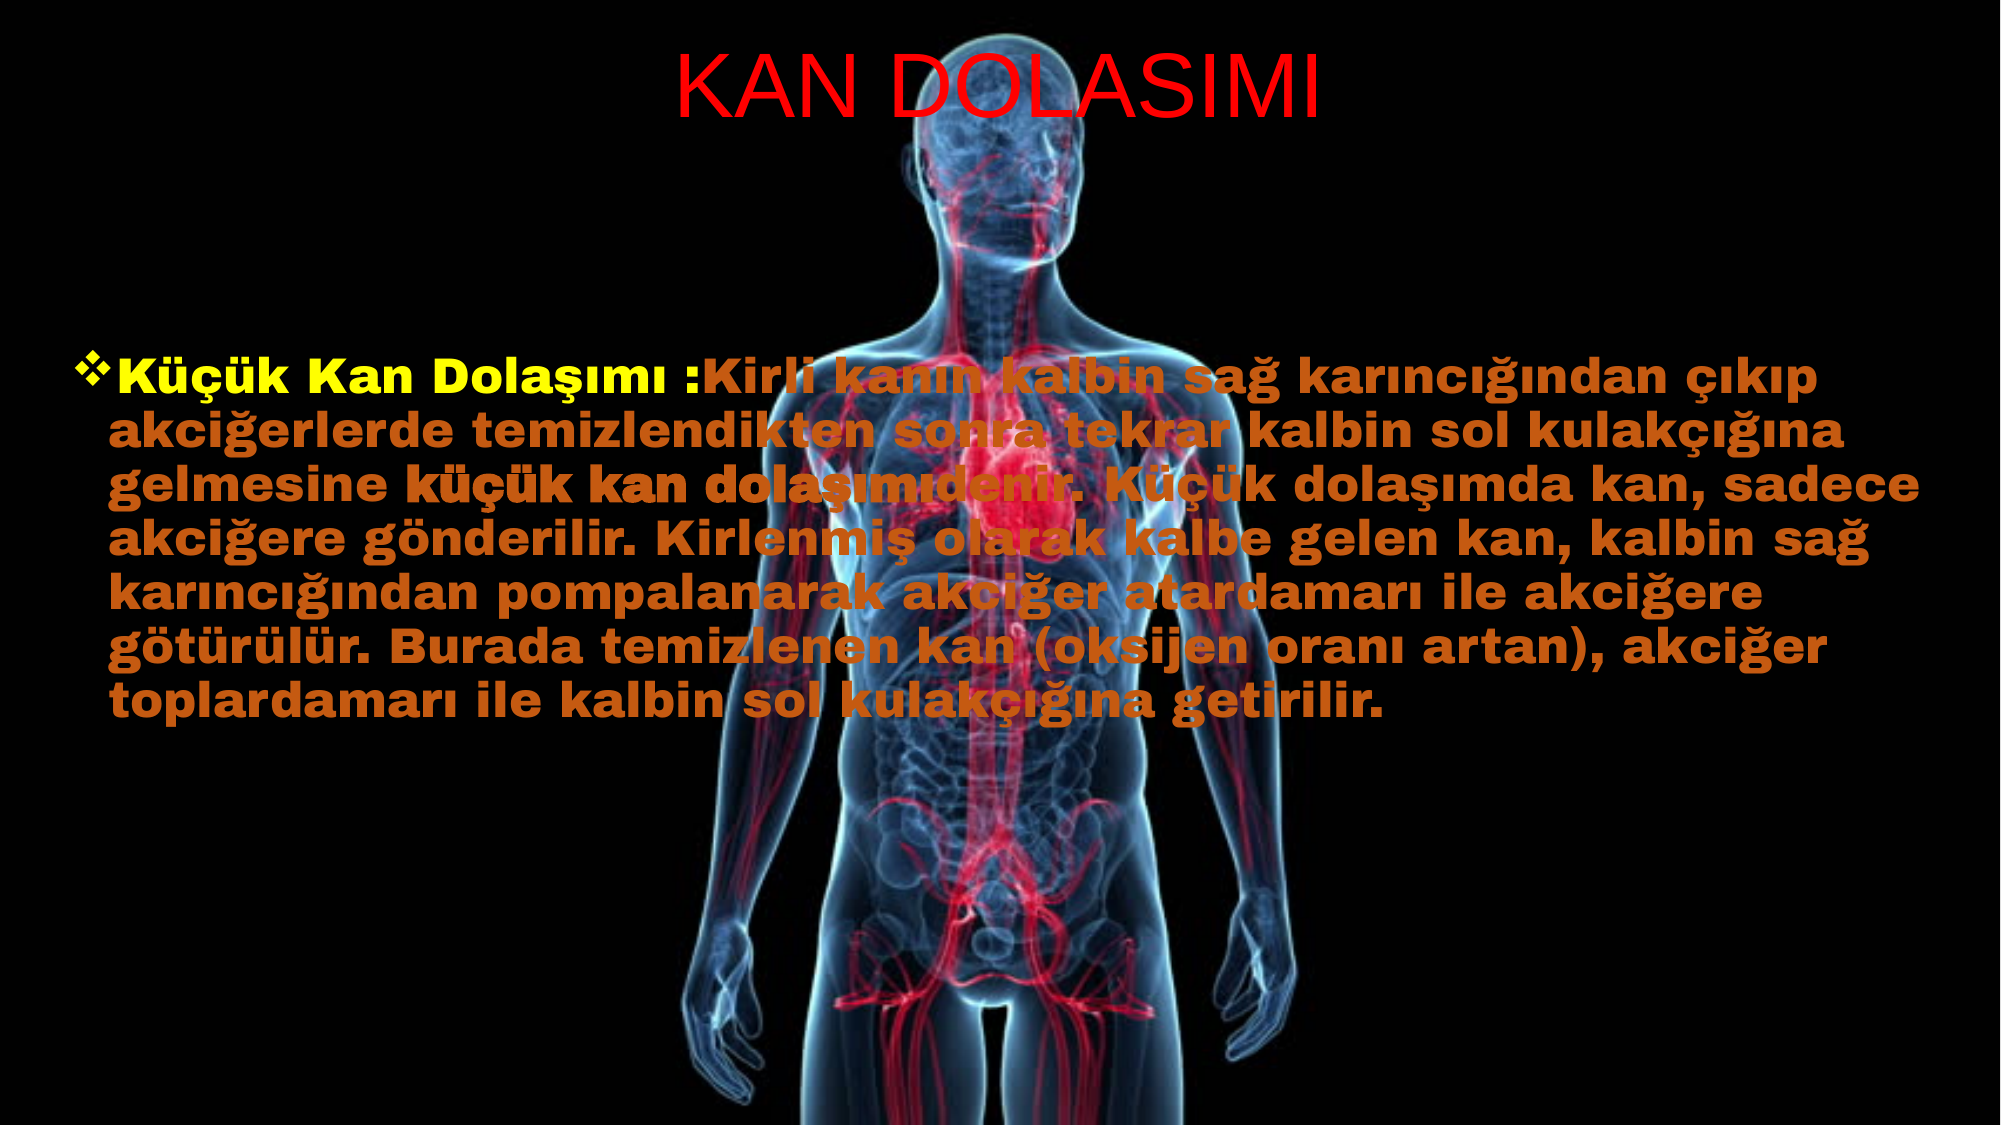

# KAN DOLASIMI
Küçük Kan Dolaşımı :Kirli kanın kalbin sağ karıncığından çıkıp akciğerlerde temizlendikten sonra tekrar kalbin sol kulakçığına gelmesine küçük kan dolaşımıdenir. Küçük dolaşımda kan, sadece akciğere gönderilir. Kirlenmiş olarak kalbe gelen kan, kalbin sağ karıncığından pompalanarak akciğer atardamarı ile akciğere götürülür. Burada temizlenen kan (oksijen oranı artan), akciğer toplardamarı ile kalbin sol kulakçığına getirilir.